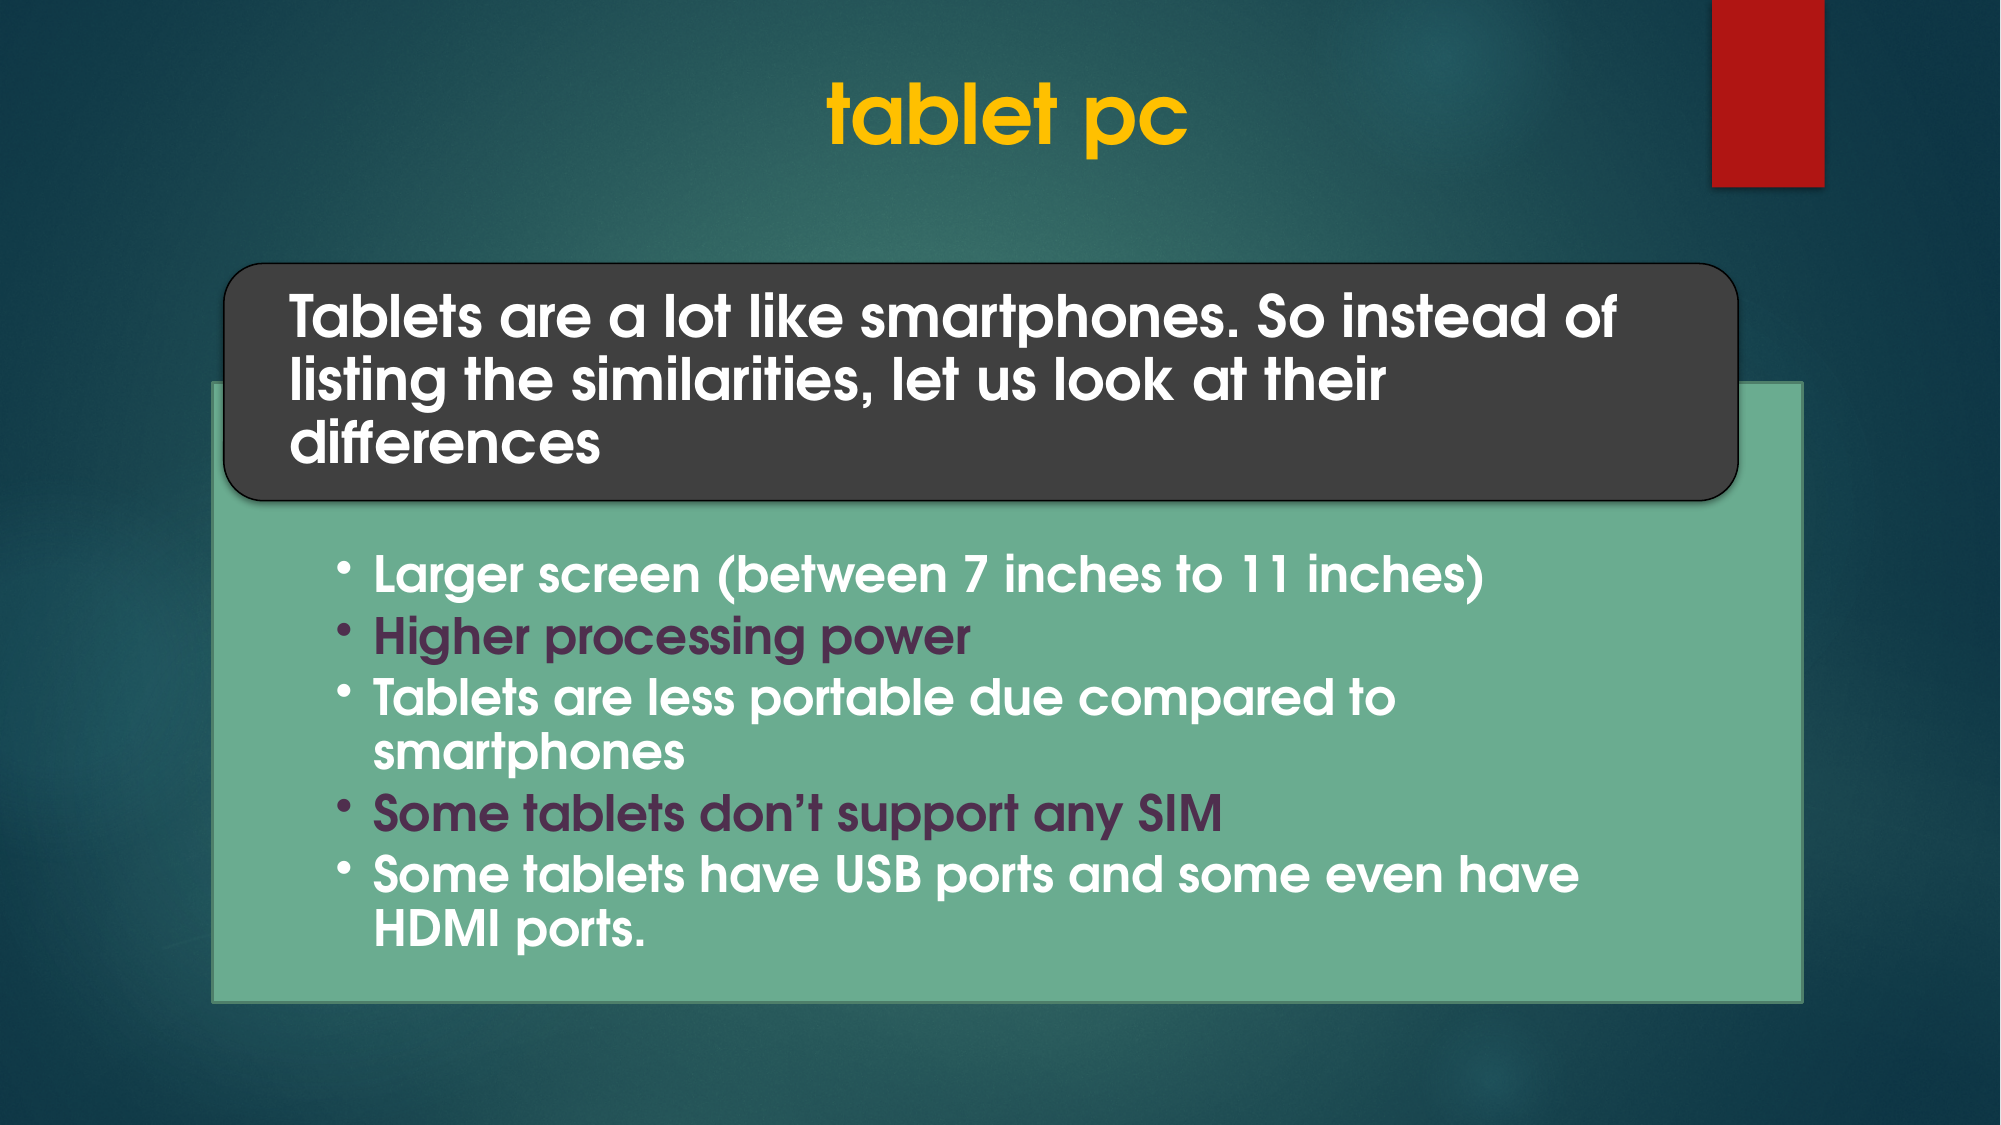

# tablet pc
Larger screen (between 7 inches to 11 inches)
Higher processing power
Tablets are less portable due compared to smartphones
Some tablets don’t support any SIM
Some tablets have USB ports and some even have HDMI ports.
Tablets are a lot like smartphones. So instead of listing the similarities, let us look at their differences